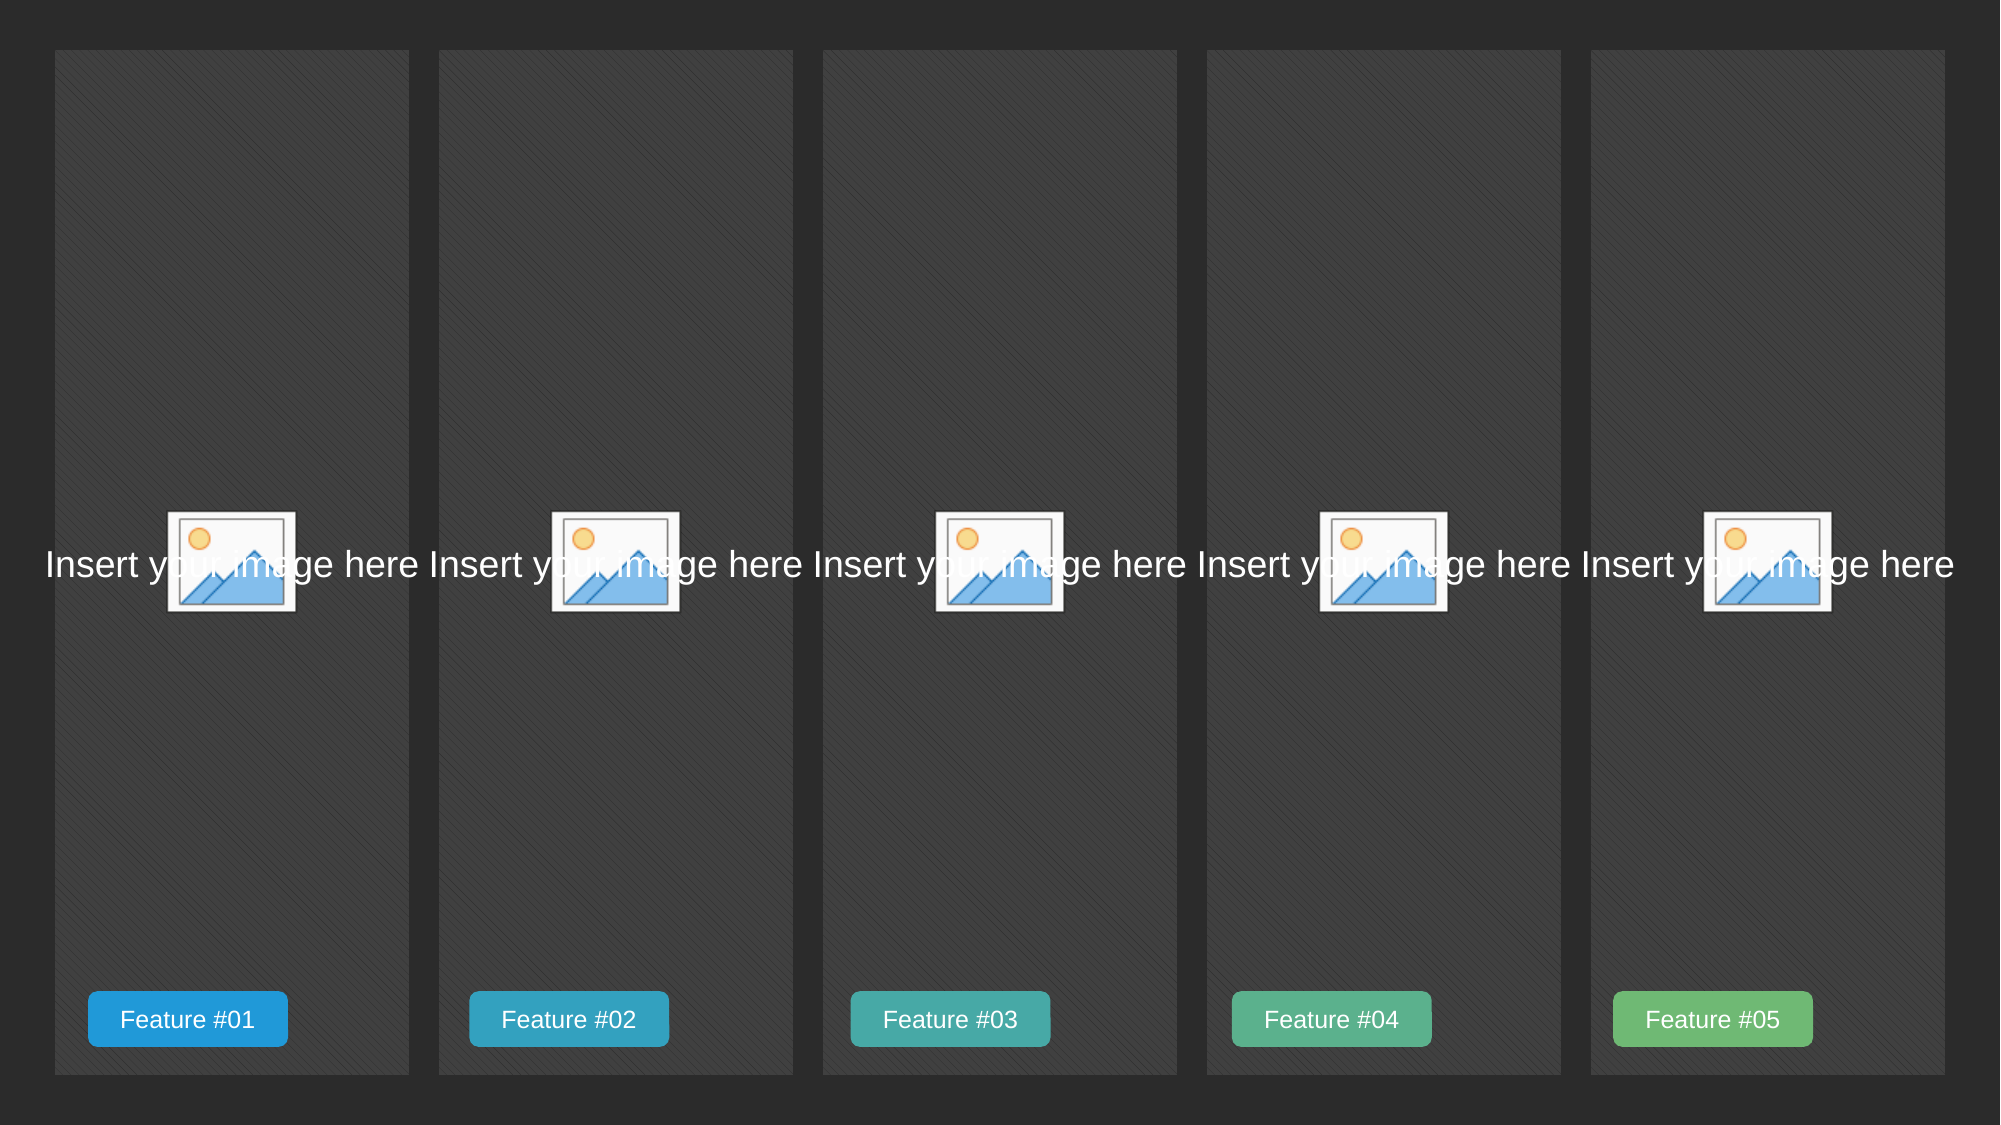

Feature #01
Feature #02
Feature #03
Feature #04
Feature #05